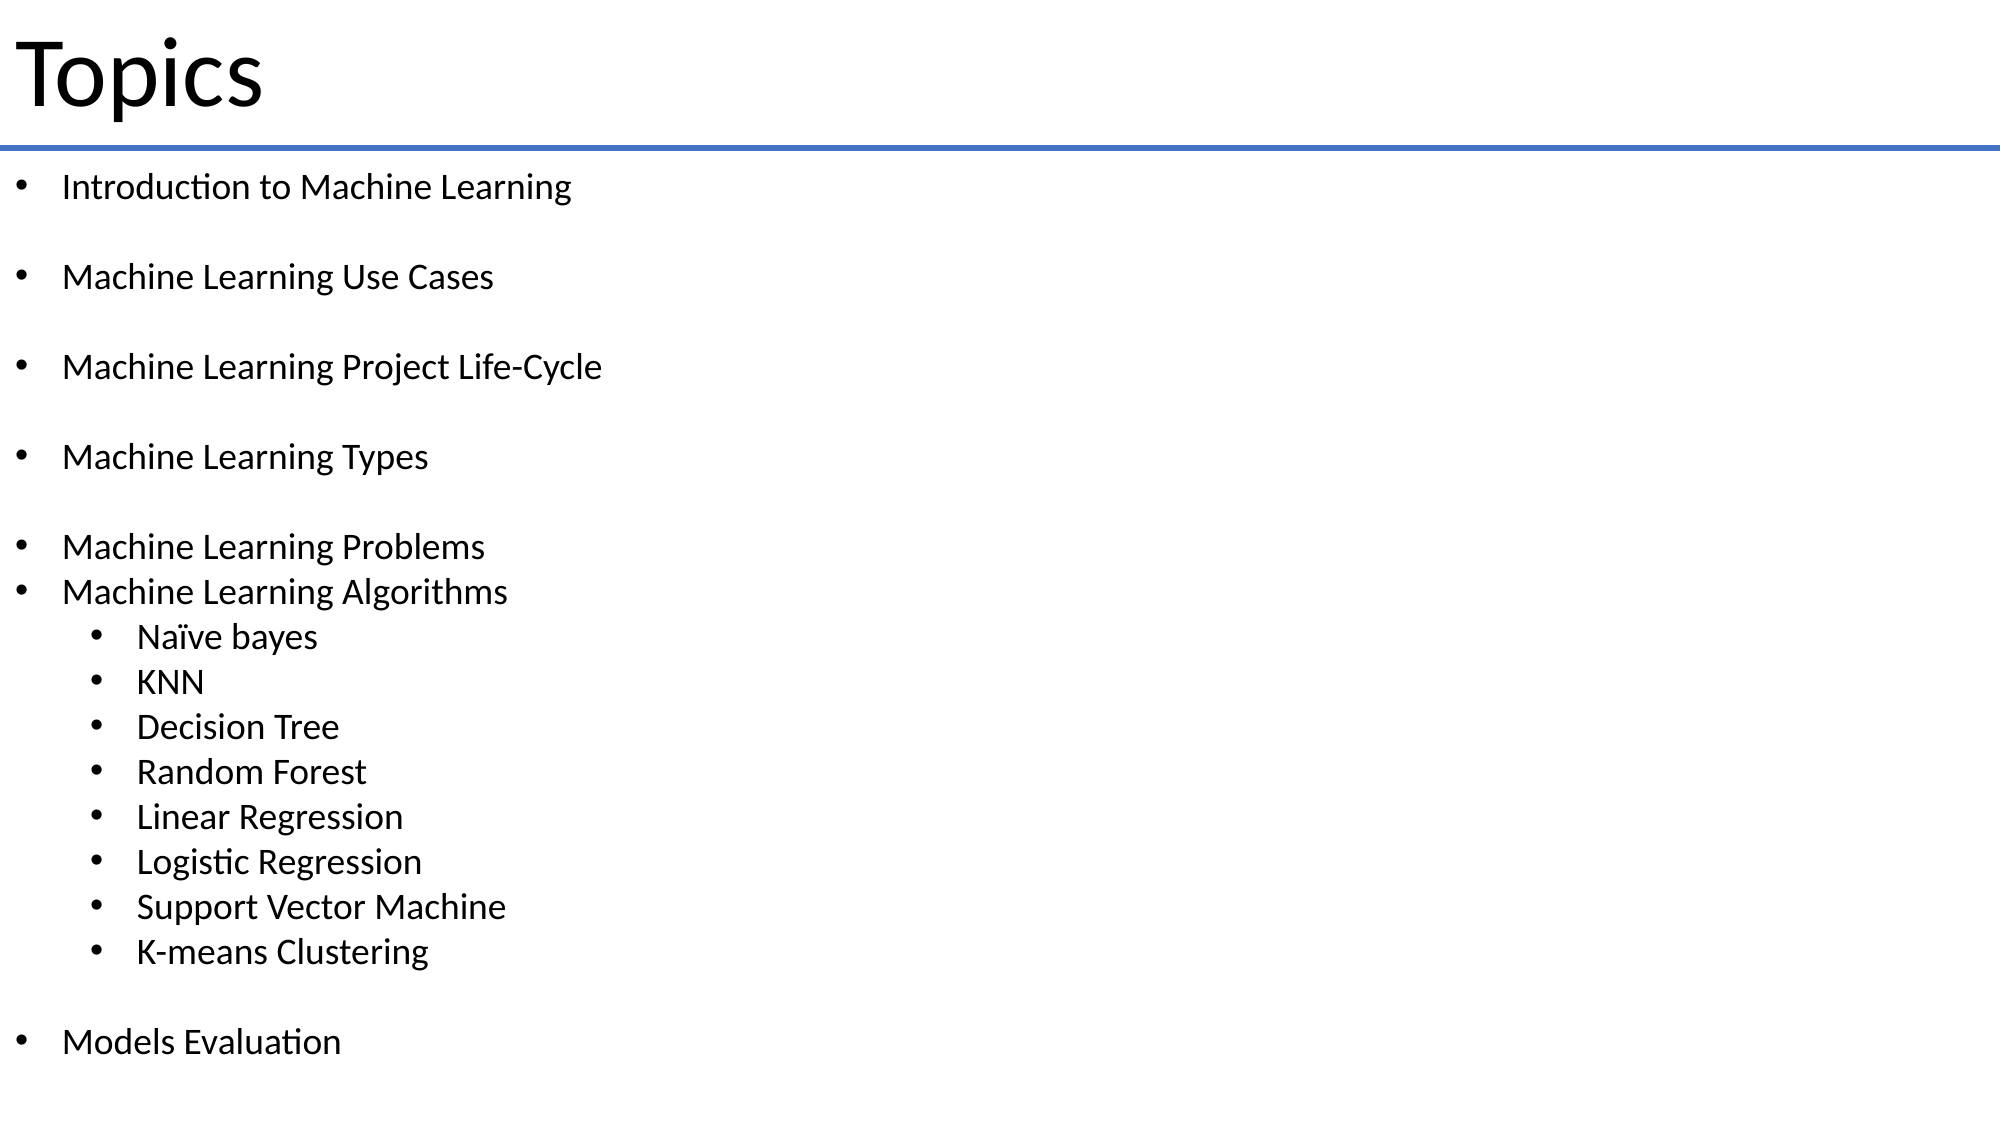

Topics
Introduction to Machine Learning

Machine Learning Use Cases

Machine Learning Project Life-Cycle

Machine Learning Types

Machine Learning Problems
Machine Learning Algorithms
Naïve bayes
KNN
Decision Tree
Random Forest
Linear Regression
Logistic Regression
Support Vector Machine
K-means Clustering
Models Evaluation